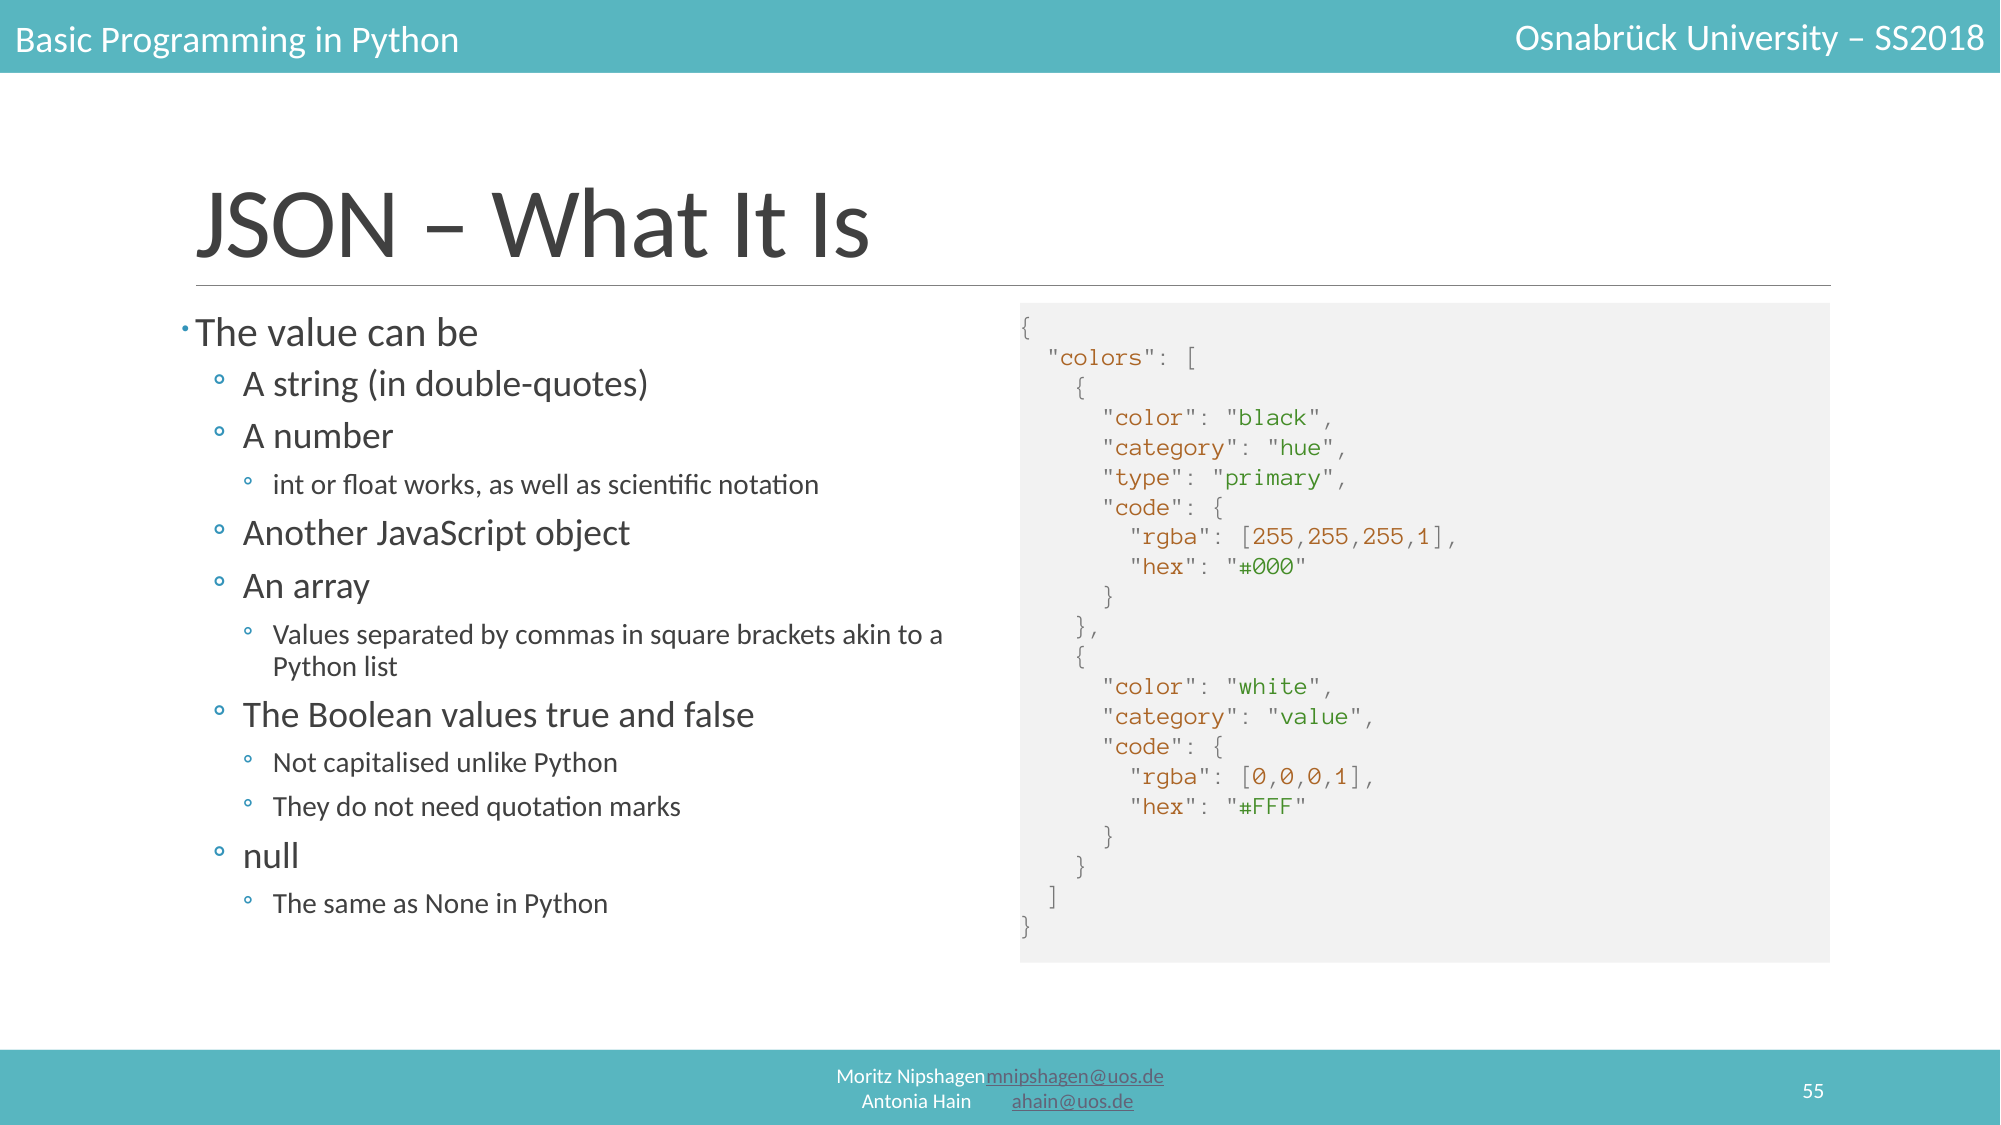

# JSON – What It Is
The value can be
A string (in double-quotes)
A number
int or float works, as well as scientific notation
Another JavaScript object
An array
Values separated by commas in square brackets akin to a Python list
The Boolean values true and false
Not capitalised unlike Python
They do not need quotation marks
null
The same as None in Python
{
  "colors": [
    {
      "color": "black",
      "category": "hue",
      "type": "primary",
      "code": {
        "rgba": [255,255,255,1],
        "hex": "#000"
      }
    },
    {
      "color": "white",
      "category": "value",
      "code": {
        "rgba": [0,0,0,1],
        "hex": "#FFF"
      }
    }
  ]
}

55